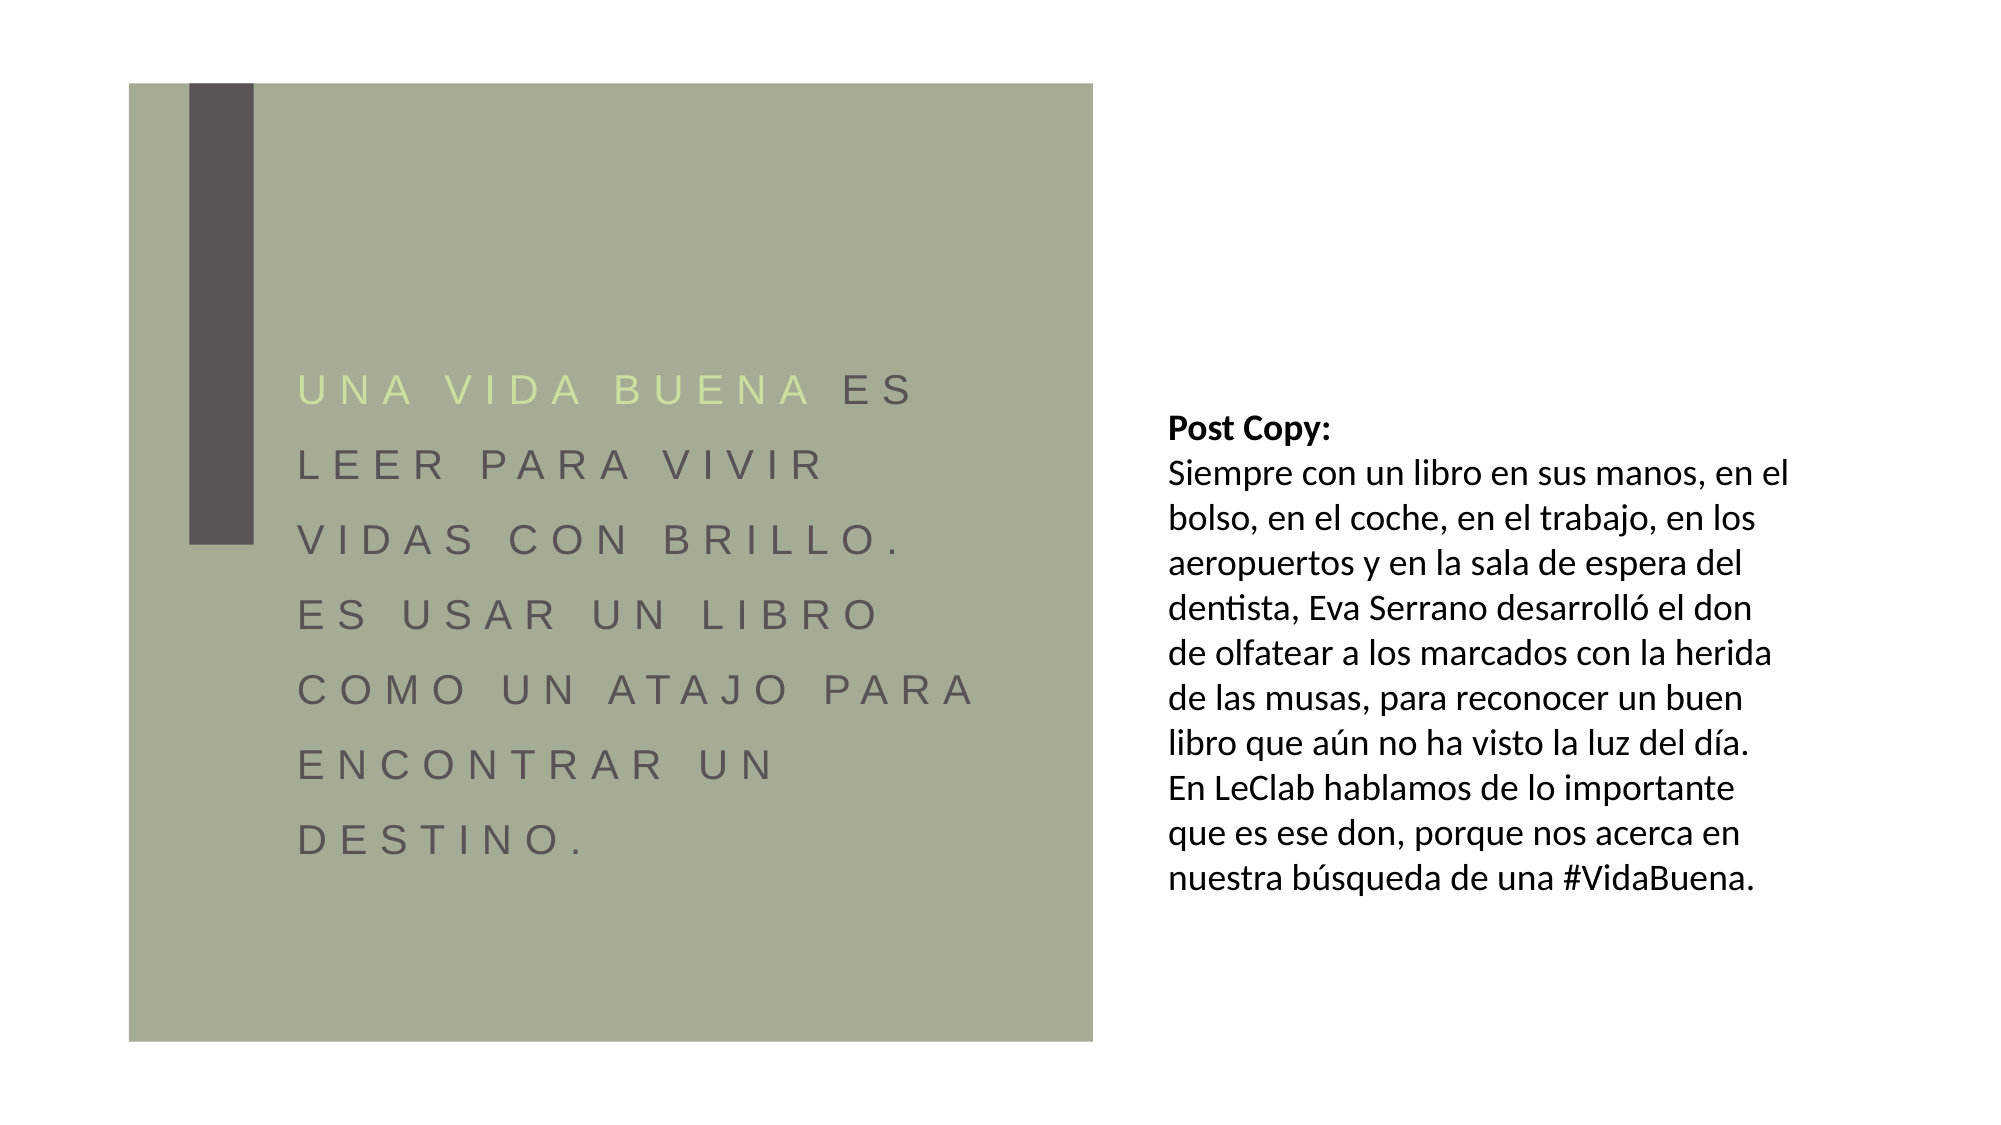

UNA VIDA BUENA ES LEER PARA VIVIR VIDAS CON BRILLO. ES USAR UN LIBRO COMO UN ATAJO PARA ENCONTRAR UN DESTINO.
Post Copy:
Siempre con un libro en sus manos, en el bolso, en el coche, en el trabajo, en los aeropuertos y en la sala de espera del dentista, Eva Serrano desarrolló el don de olfatear a los marcados con la herida de las musas, para reconocer un buen libro que aún no ha visto la luz del día. En LeClab hablamos de lo importante que es ese don, porque nos acerca en nuestra búsqueda de una #VidaBuena.